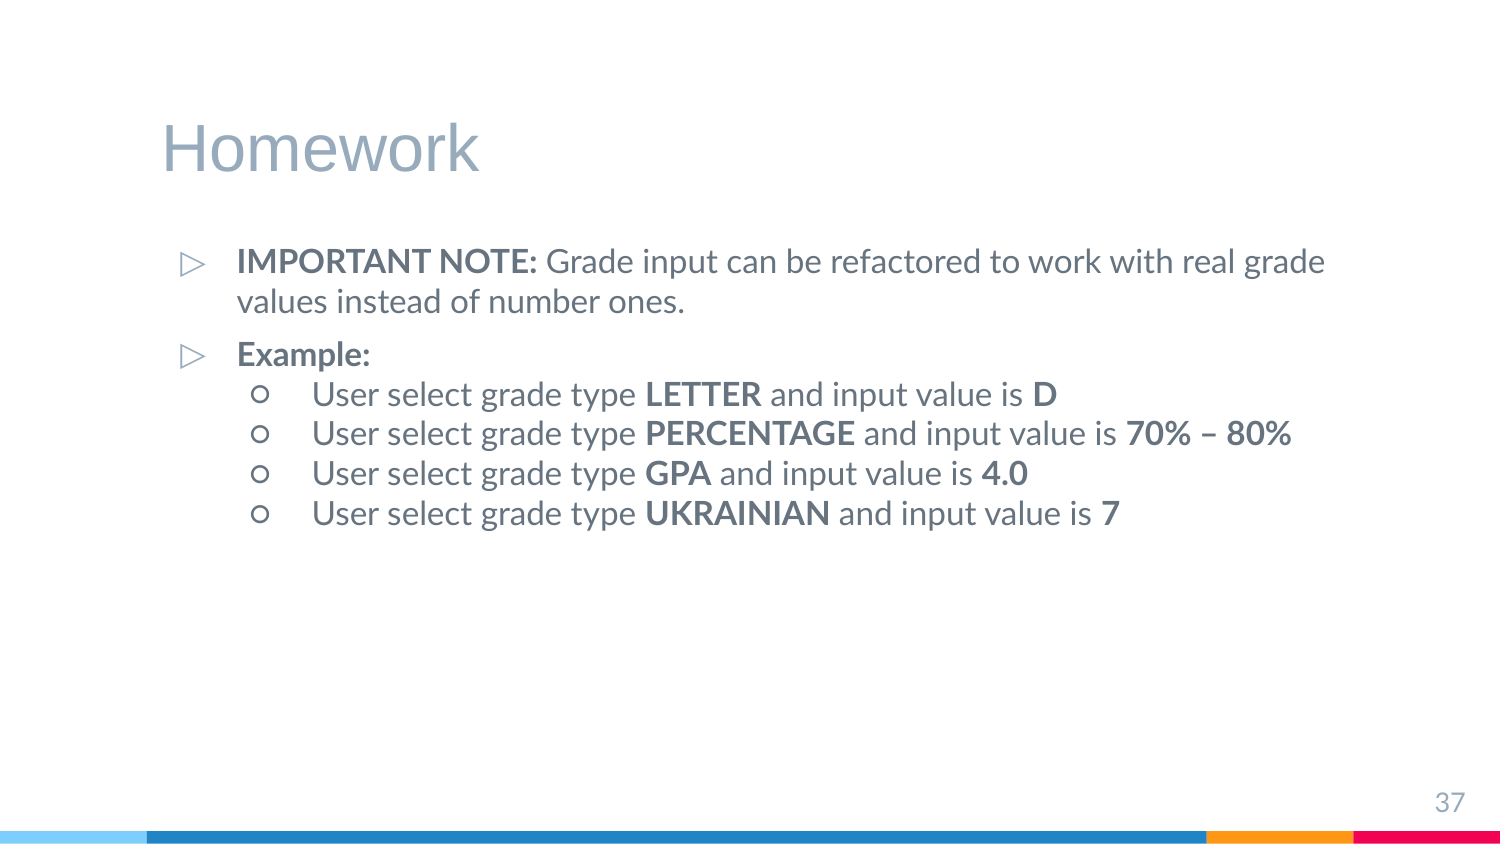

# Homework
IMPORTANT NOTE: Grade input can be refactored to work with real grade values instead of number ones.
Example:
User select grade type LETTER and input value is D
User select grade type PERCENTAGE and input value is 70% – 80%
User select grade type GPA and input value is 4.0
User select grade type UKRAINIAN and input value is 7

37